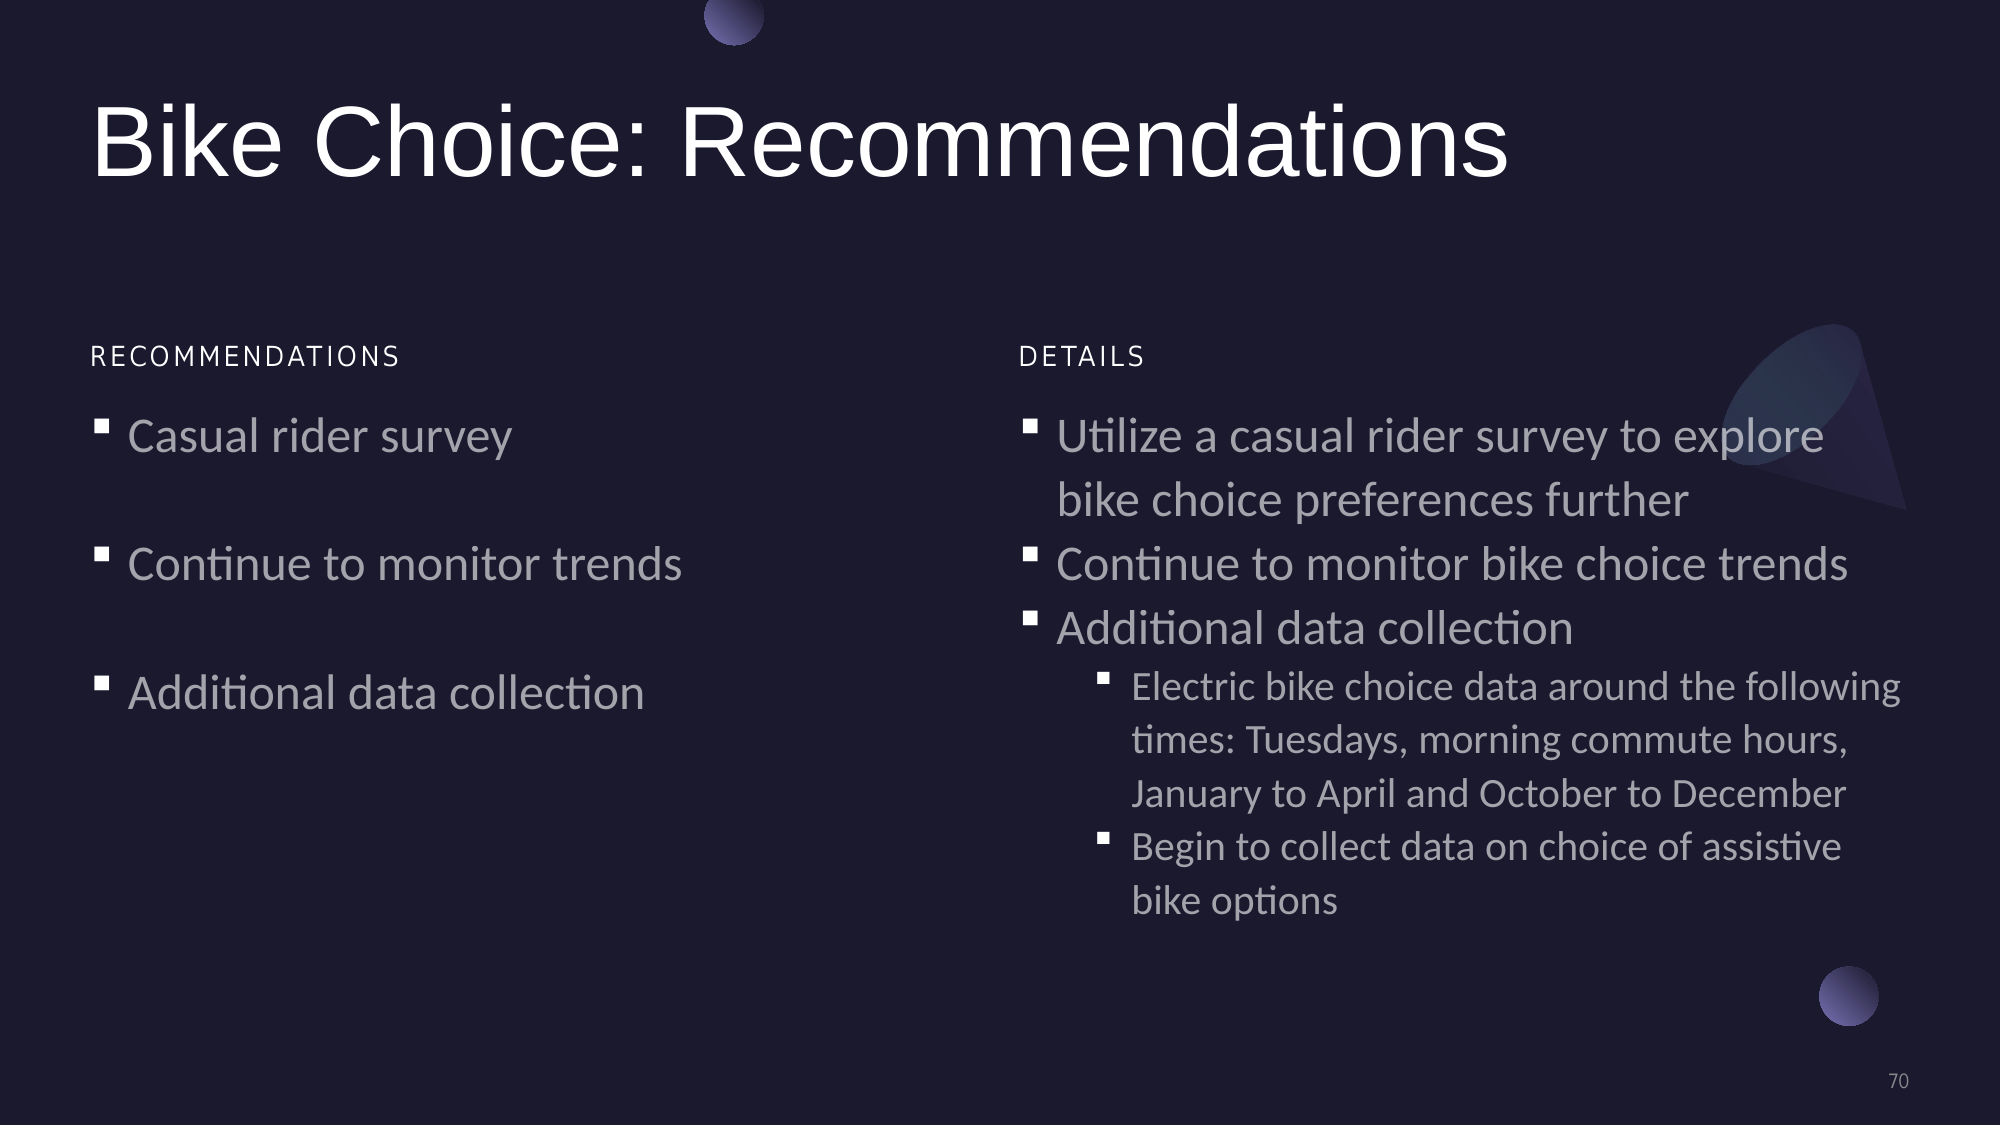

# Bike Choice: Recommendations
Recommendations
Details

Casual rider survey

Continue to monitor trends

Additional data collection
Utilize a casual rider survey to explore bike choice preferences further
Continue to monitor bike choice trends
Additional data collection
Electric bike choice data around the following times: Tuesdays, morning commute hours, January to April and October to December
Begin to collect data on choice of assistive bike options
70